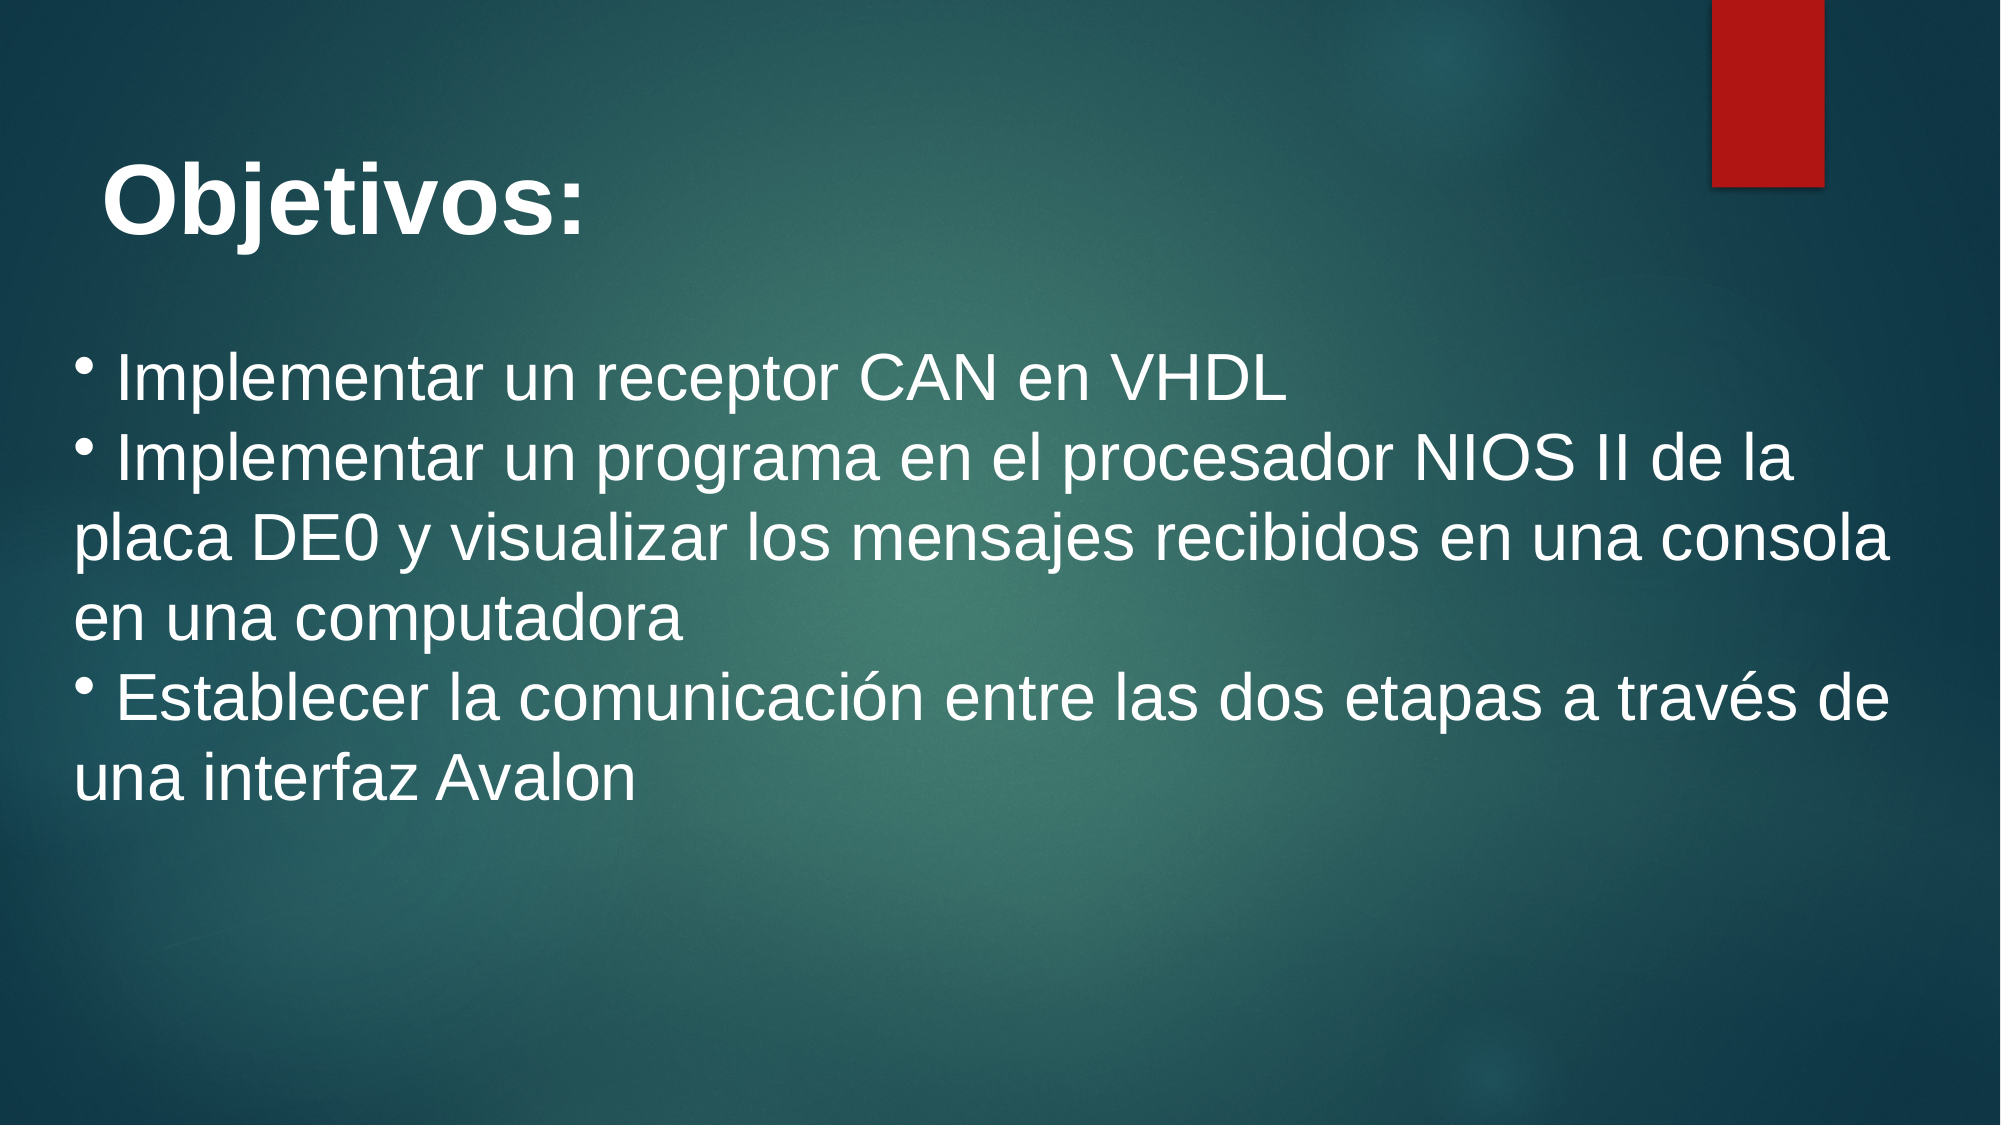

Objetivos:

 Implementar un receptor CAN en VHDL
 Implementar un programa en el procesador NIOS II de la placa DE0 y visualizar los mensajes recibidos en una consola en una computadora
 Establecer la comunicación entre las dos etapas a través de una interfaz Avalon